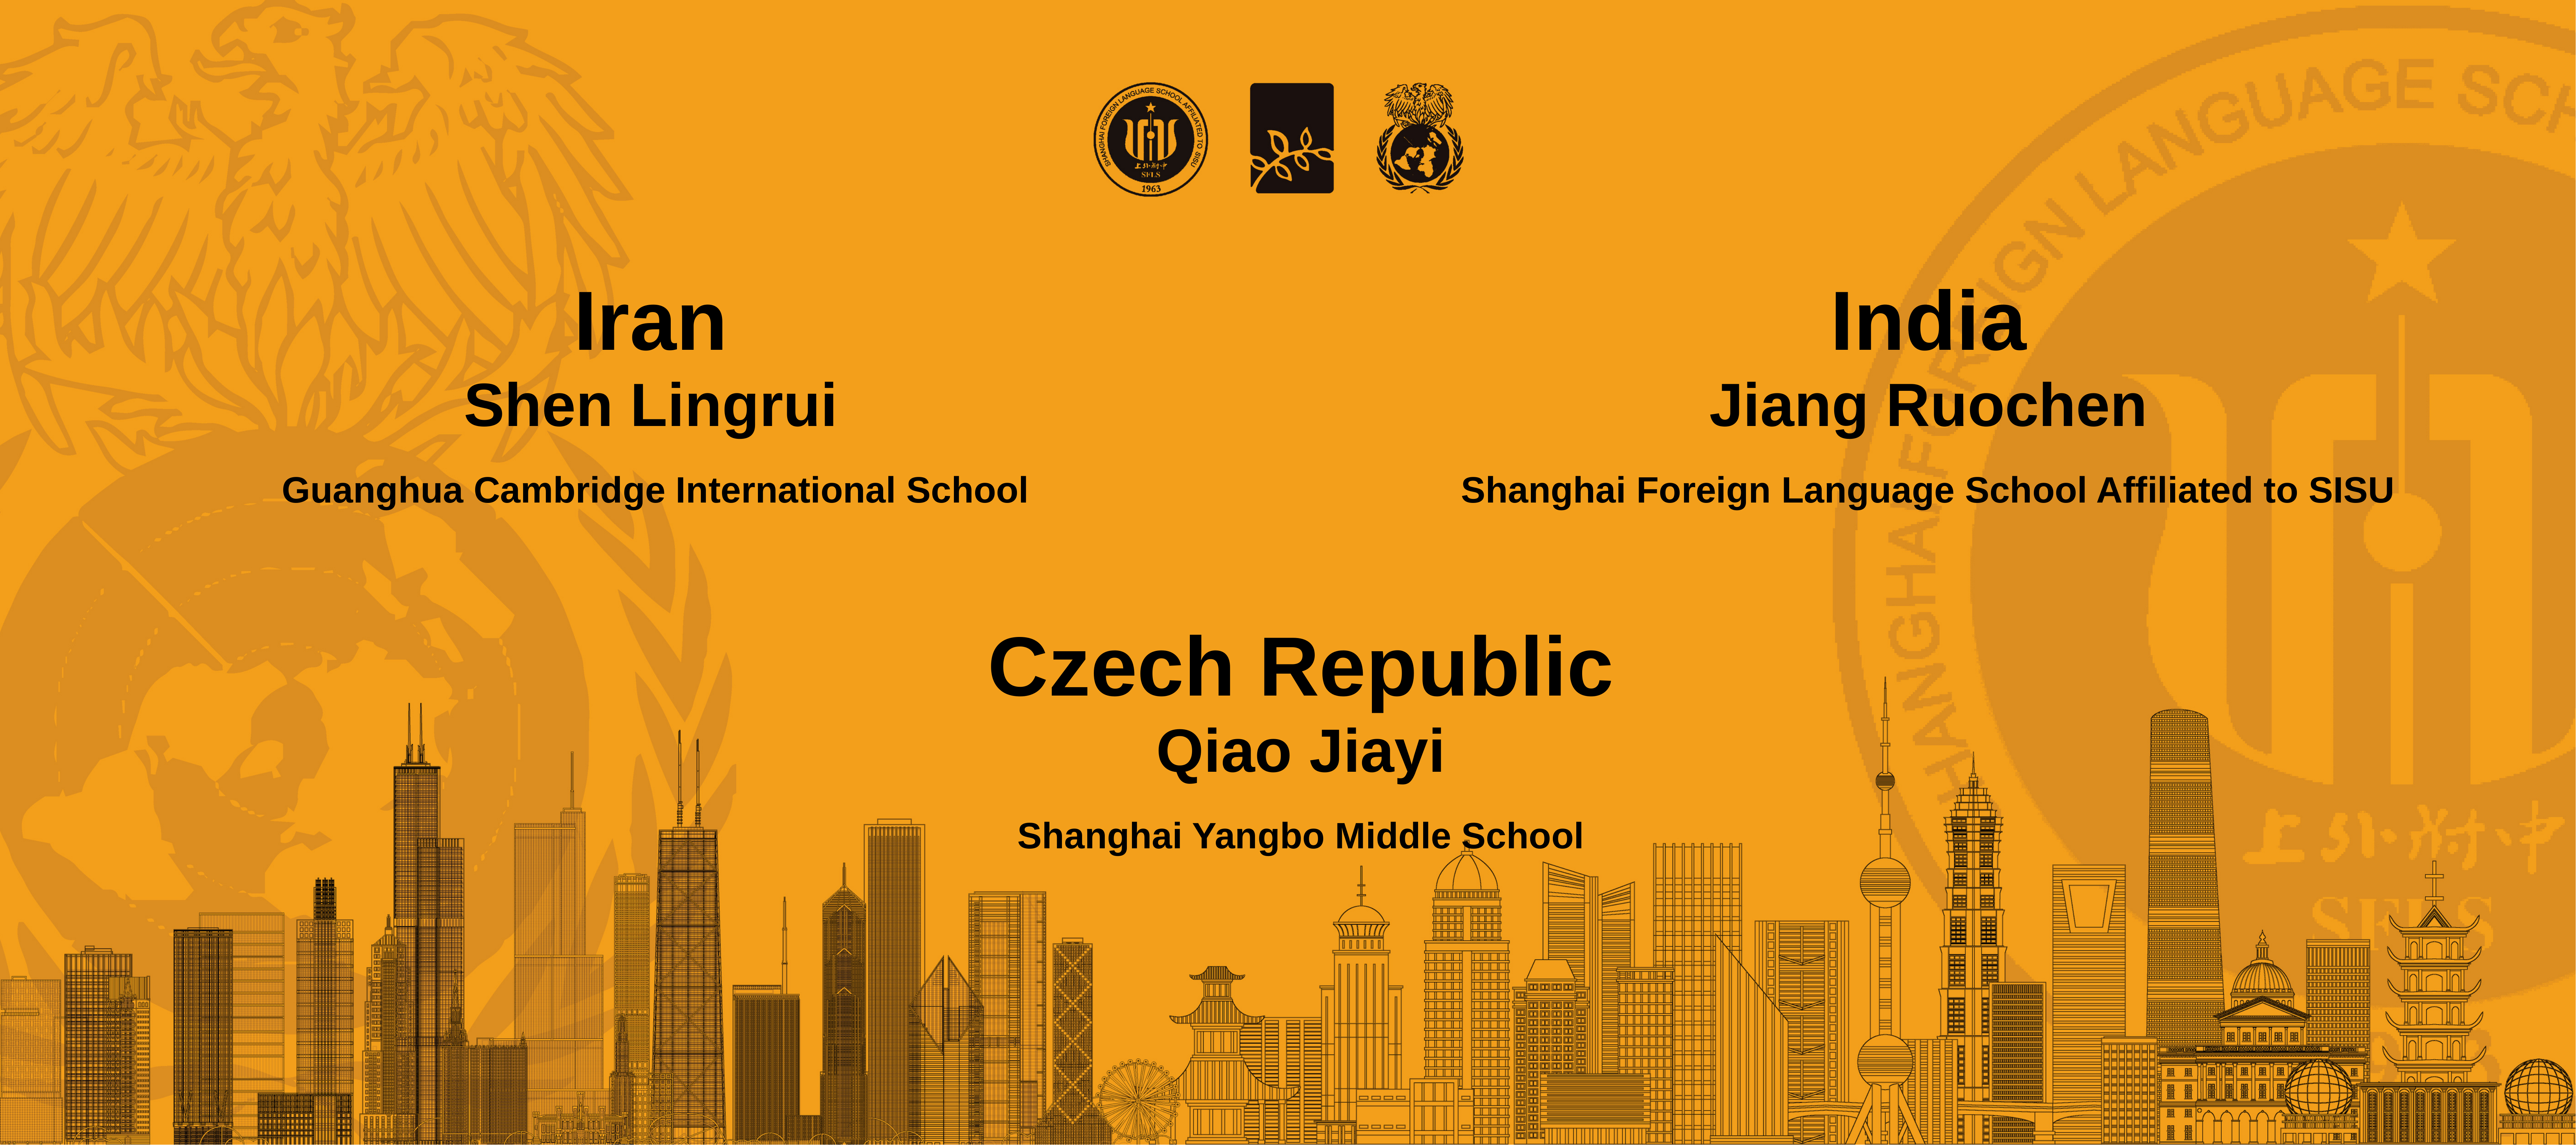

Iran
Shen Lingrui
 Guanghua Cambridge International School
India
Jiang Ruochen
Shanghai Foreign Language School Affiliated to SISU
Czech Republic
Qiao Jiayi
Shanghai Yangbo Middle School